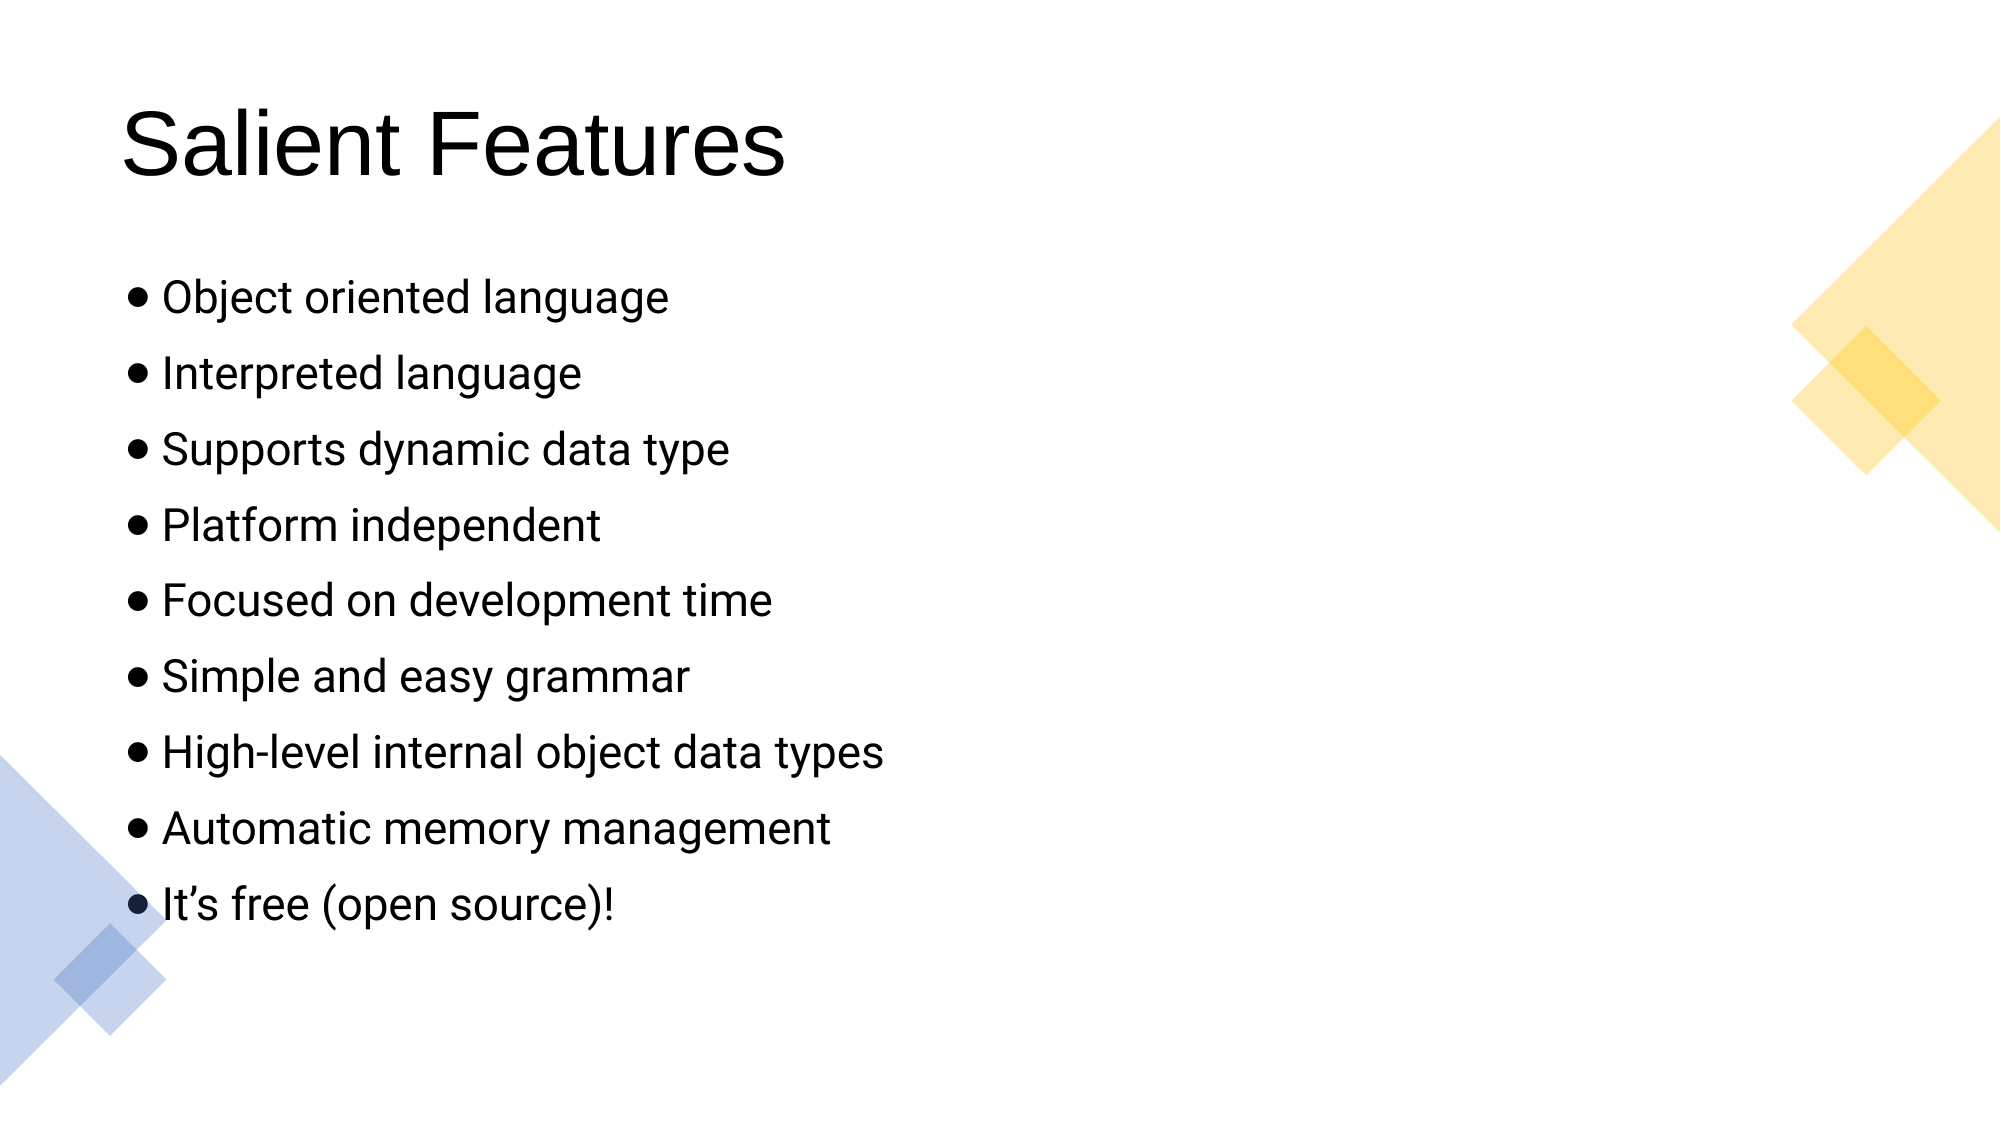

# Salient Features

Object oriented language
Interpreted language
Supports dynamic data type
Platform independent
Focused on development time
Simple and easy grammar
High-level internal object data types
Automatic memory management
It’s free (open source)!